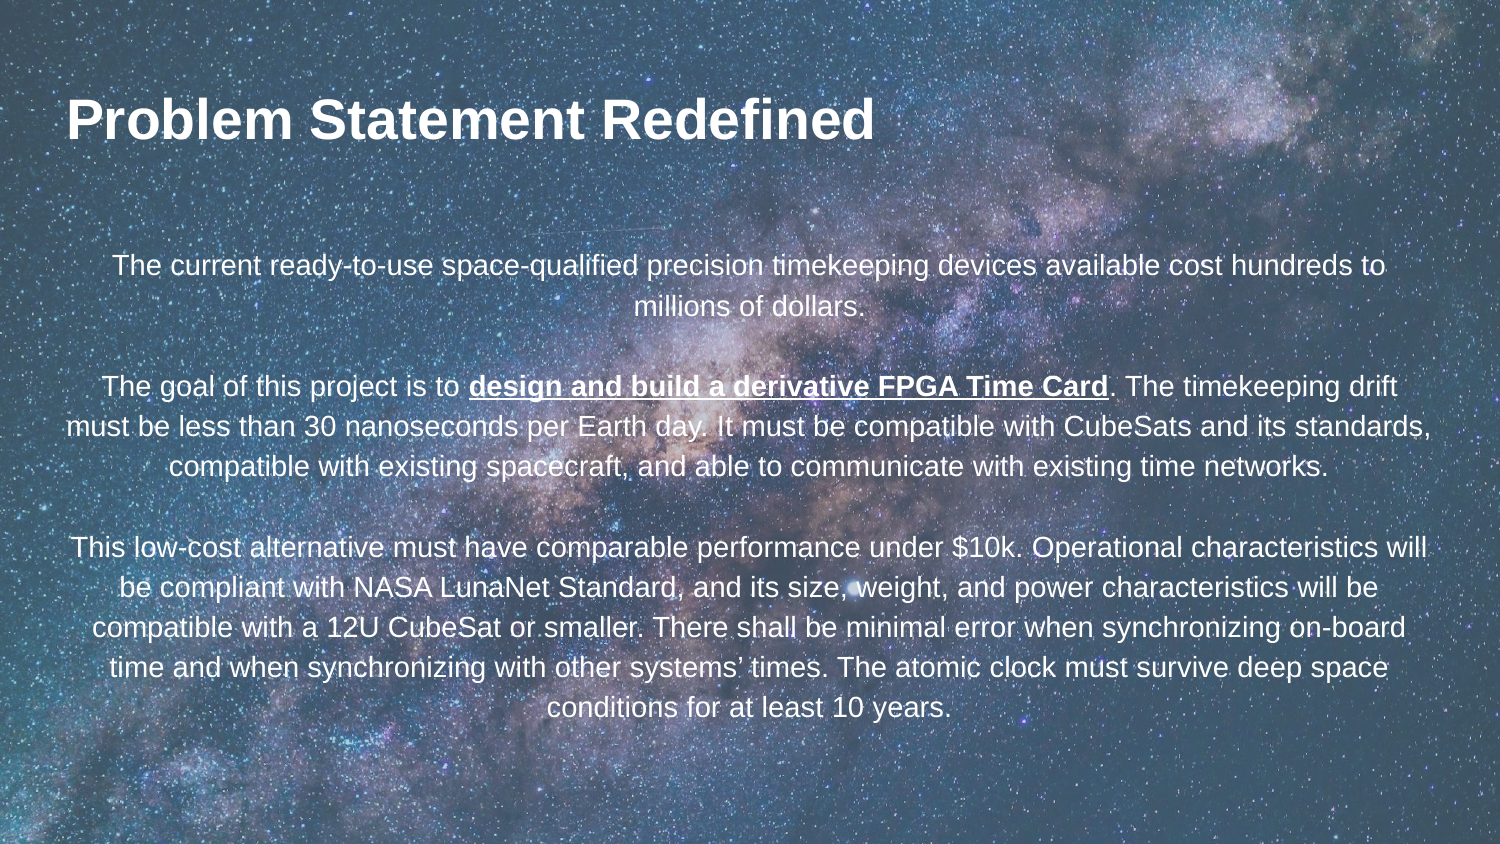

# Problem Statement Redefined
The current ready-to-use space-qualified precision timekeeping devices available cost hundreds to millions of dollars.

The goal of this project is to design and build a derivative FPGA Time Card. The timekeeping drift must be less than 30 nanoseconds per Earth day. It must be compatible with CubeSats and its standards, compatible with existing spacecraft, and able to communicate with existing time networks.

This low-cost alternative must have comparable performance under $10k. Operational characteristics will be compliant with NASA LunaNet Standard, and its size, weight, and power characteristics will be compatible with a 12U CubeSat or smaller. There shall be minimal error when synchronizing on-board time and when synchronizing with other systems’ times. The atomic clock must survive deep space conditions for at least 10 years.